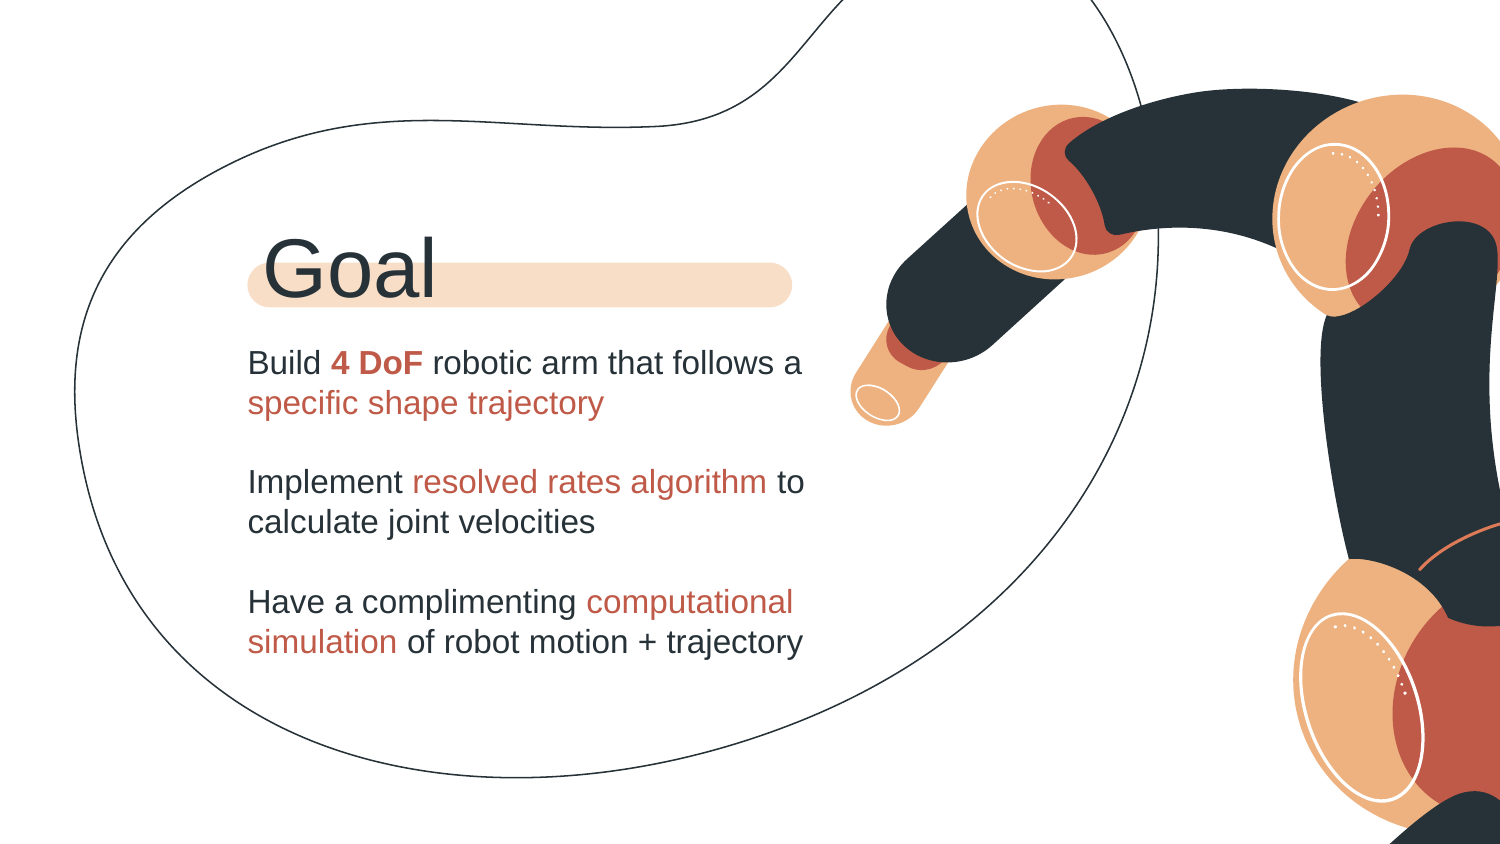

# Goal

Build 4 DoF robotic arm that follows a specific shape trajectory

Implement resolved rates algorithm to calculate joint velocities

Have a complimenting computational simulation of robot motion + trajectory